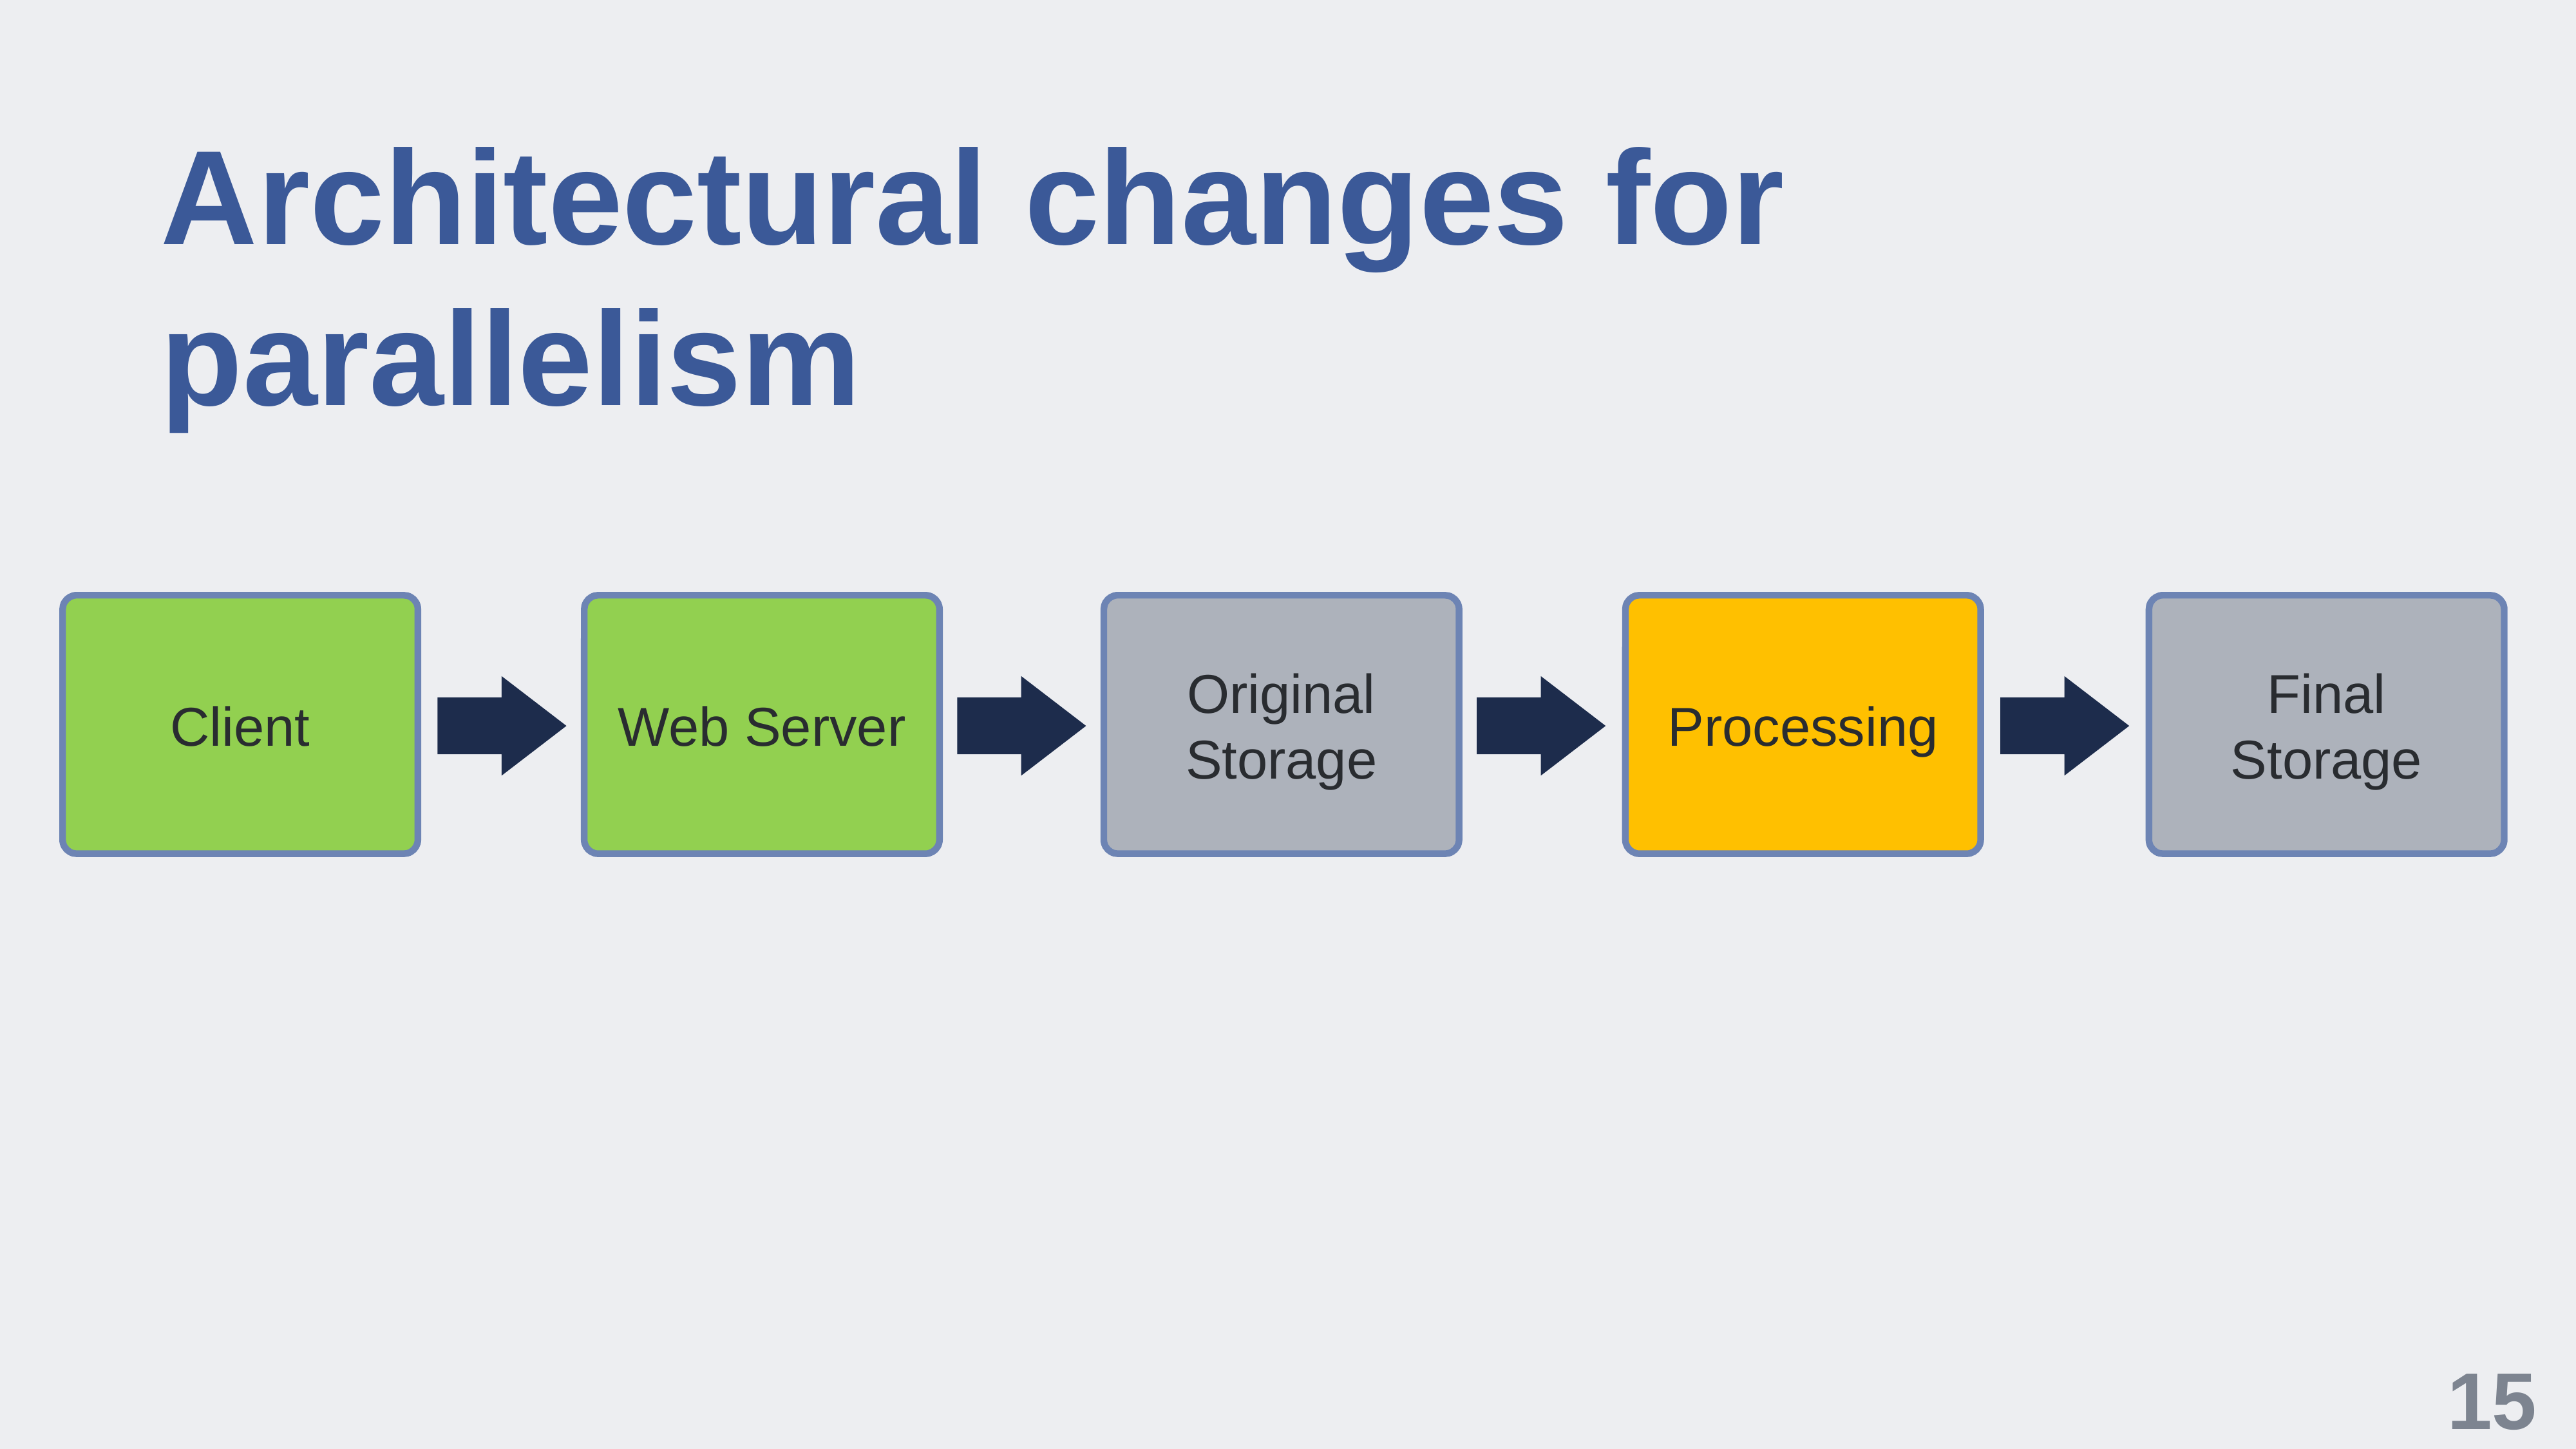

# Architectural changes for parallelism
Client
Web Server
Original
Storage
Processing
Final
Storage

15